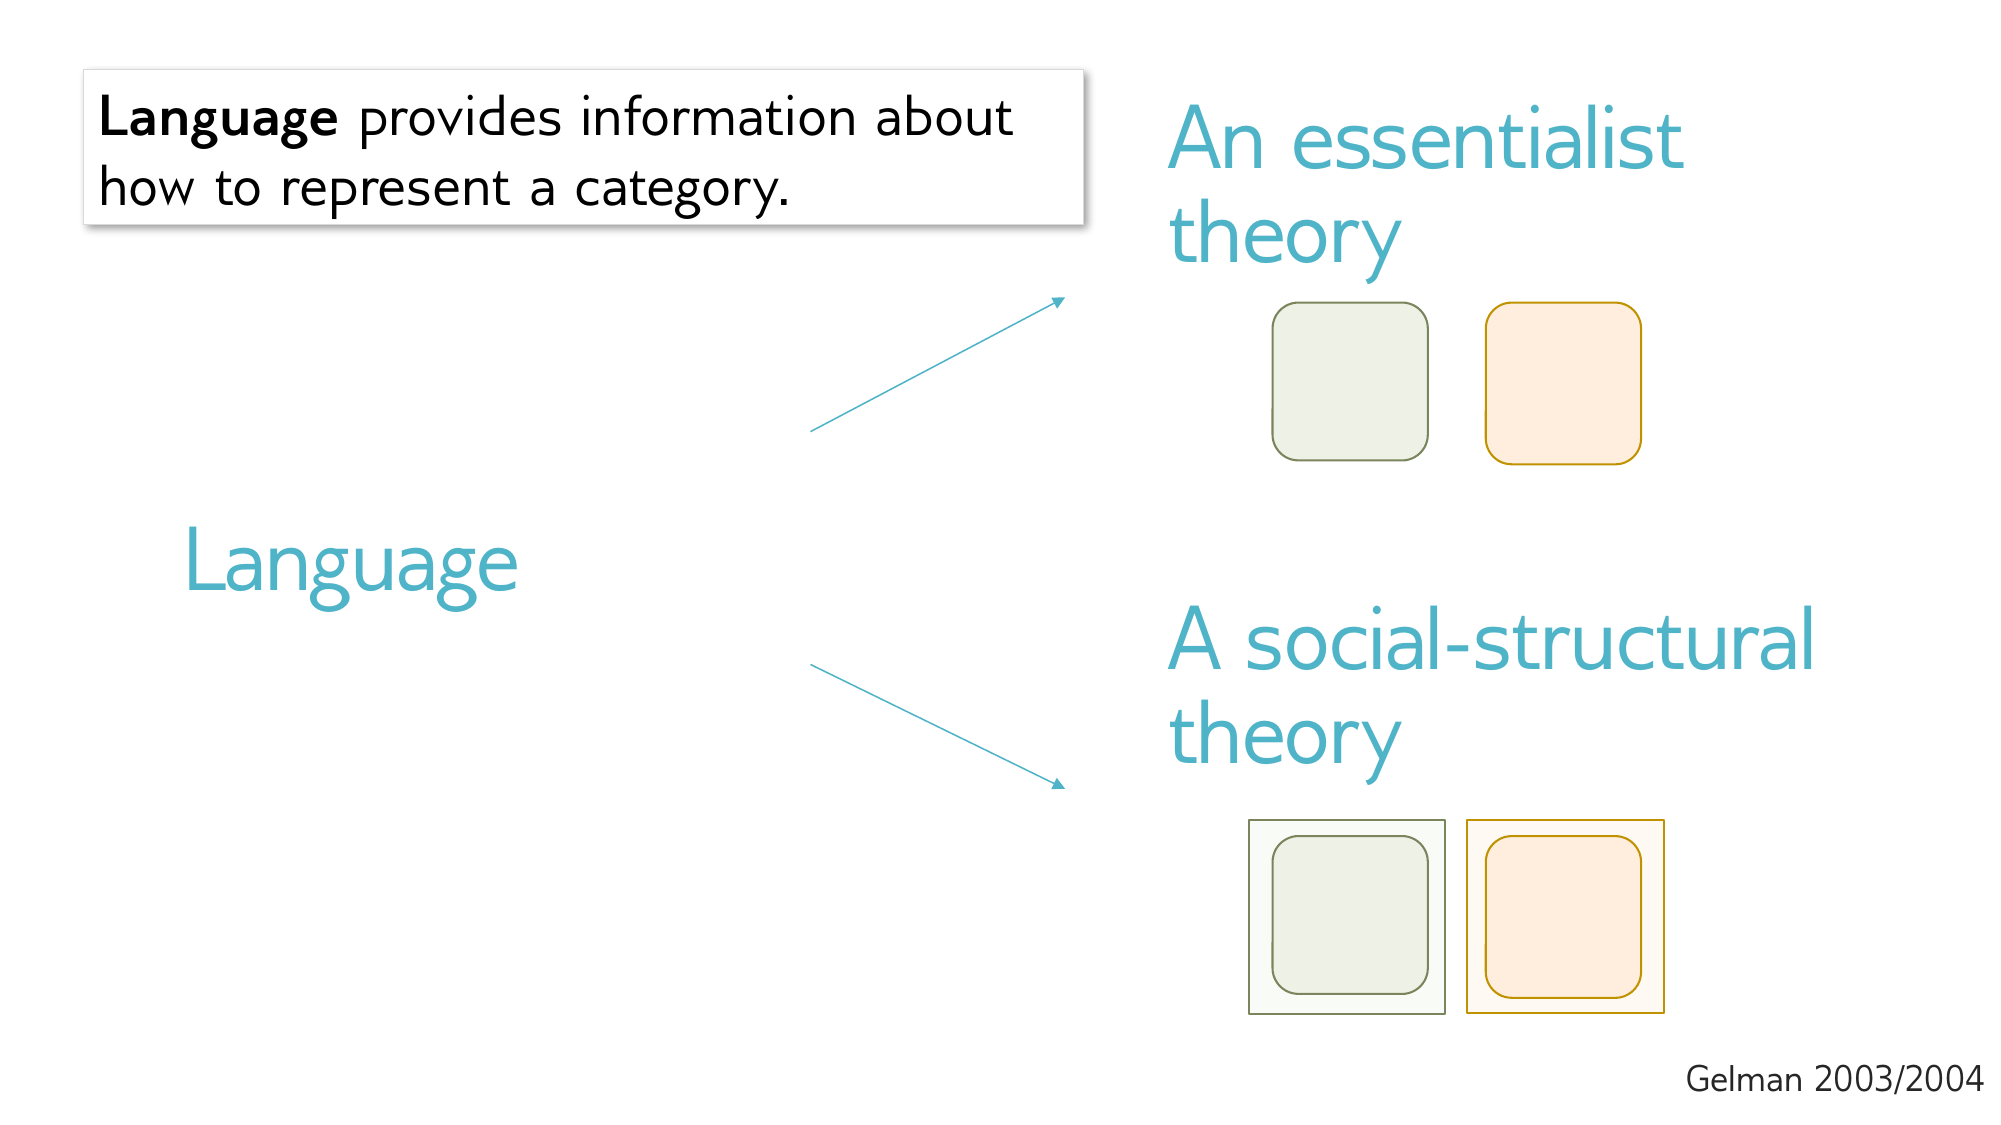

An essentialist
theory
Language provides information about how to represent a category.

Language
# A social-structural theory

Gelman 2003/2004